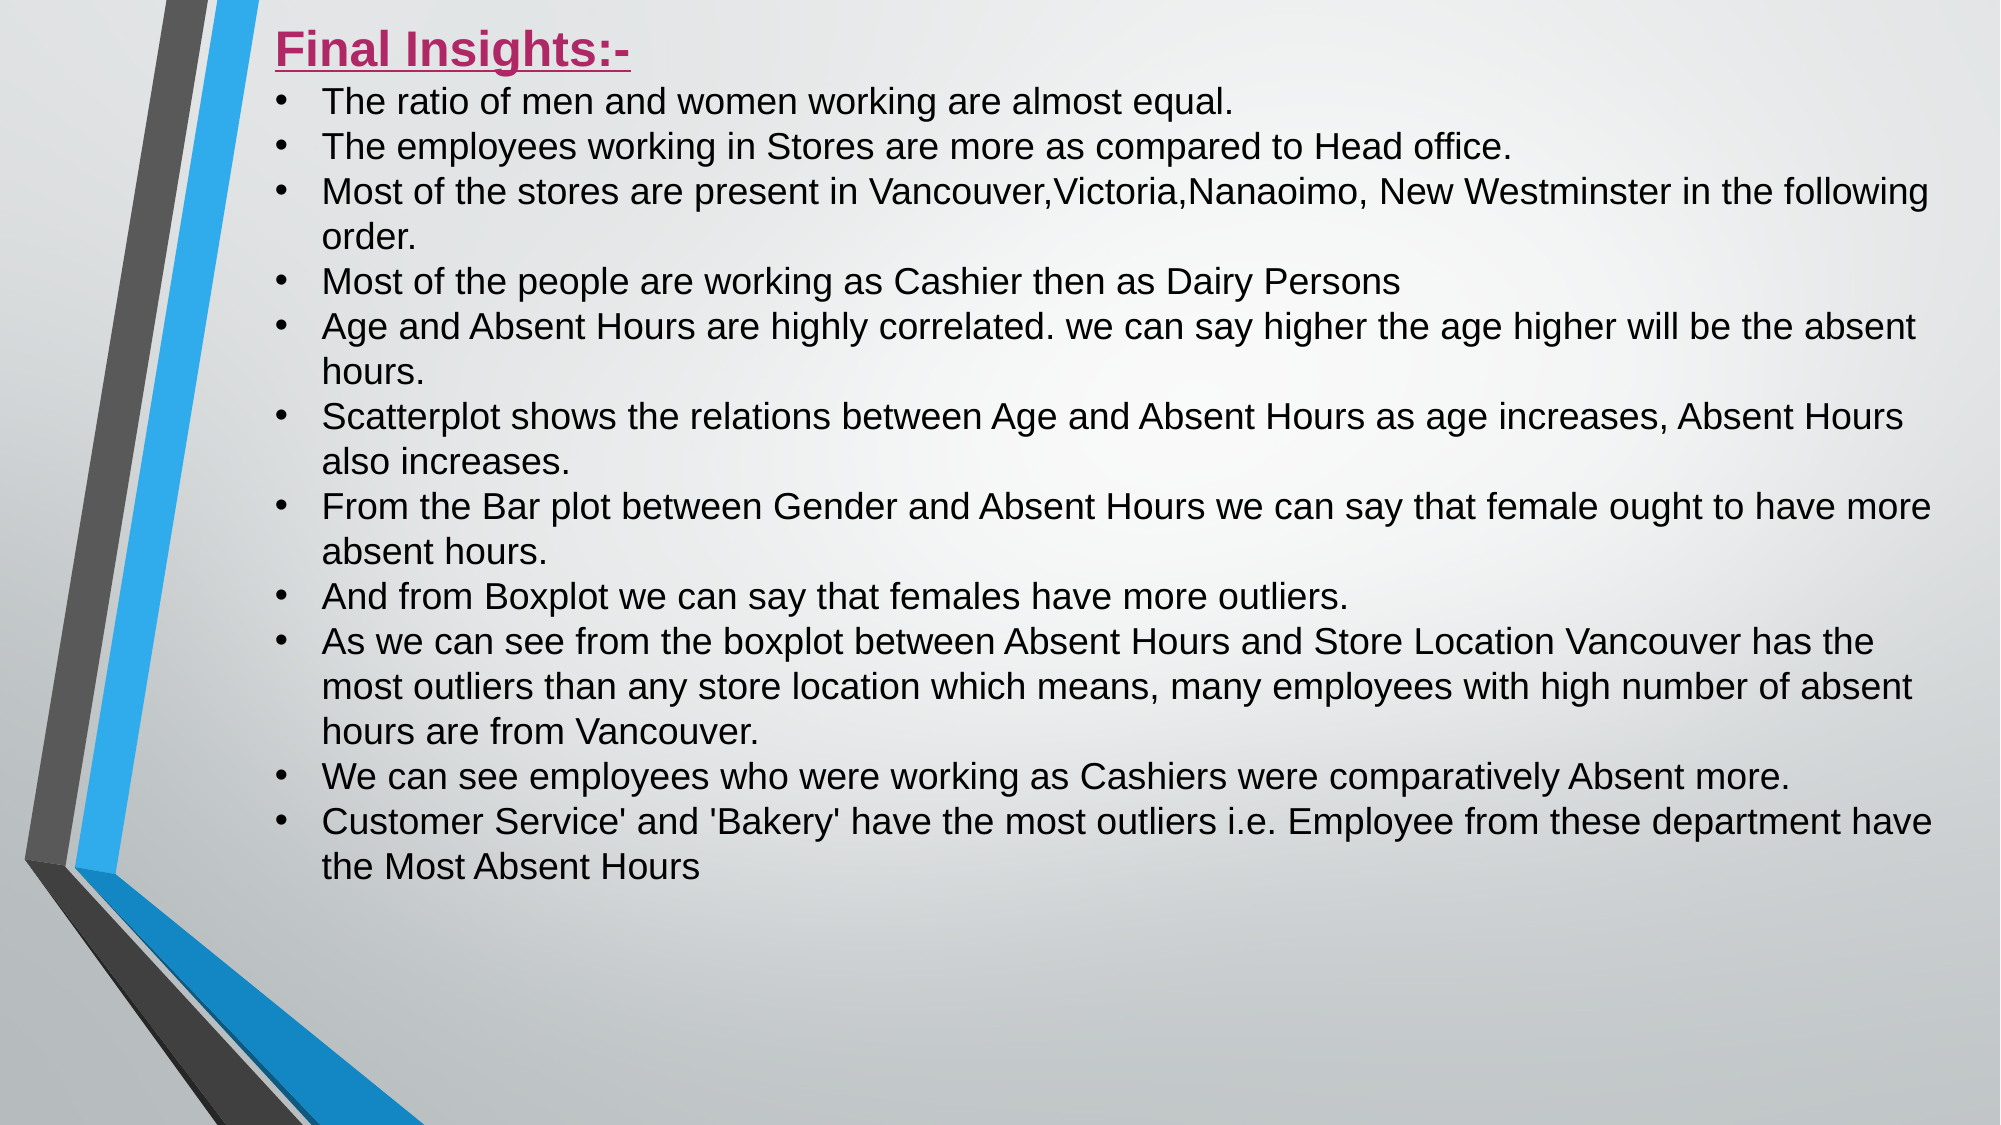

Final Insights:-
The ratio of men and women working are almost equal.
The employees working in Stores are more as compared to Head office.
Most of the stores are present in Vancouver,Victoria,Nanaoimo, New Westminster in the following order.
Most of the people are working as Cashier then as Dairy Persons
Age and Absent Hours are highly correlated. we can say higher the age higher will be the absent hours.
Scatterplot shows the relations between Age and Absent Hours as age increases, Absent Hours also increases.
From the Bar plot between Gender and Absent Hours we can say that female ought to have more absent hours.
And from Boxplot we can say that females have more outliers.
As we can see from the boxplot between Absent Hours and Store Location Vancouver has the most outliers than any store location which means, many employees with high number of absent hours are from Vancouver.
We can see employees who were working as Cashiers were comparatively Absent more.
Customer Service' and 'Bakery' have the most outliers i.e. Employee from these department have the Most Absent Hours